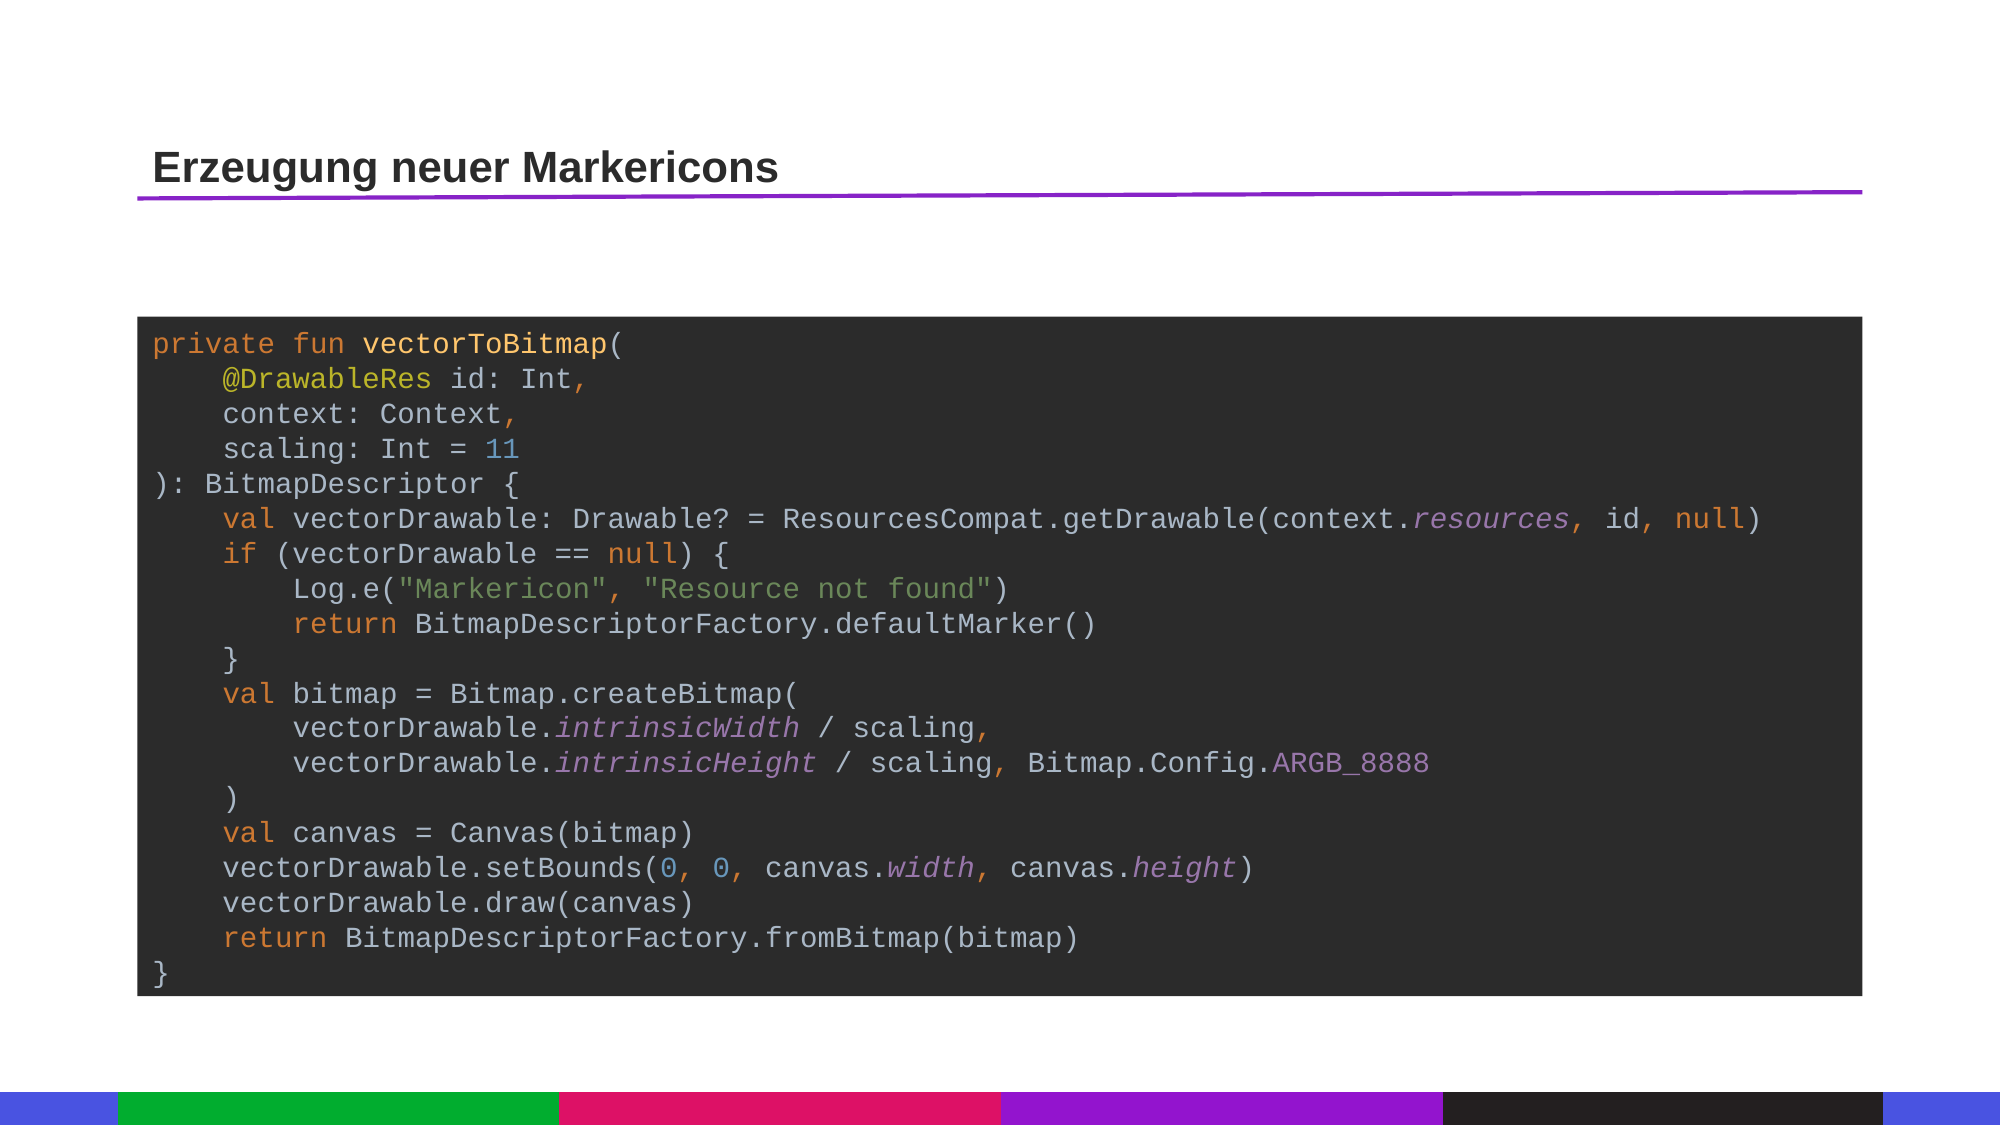

# Erzeugung neuer Markericons
private fun vectorToBitmap(
    @DrawableRes id: Int,
    context: Context,
    scaling: Int = 11
): BitmapDescriptor {
    val vectorDrawable: Drawable? = ResourcesCompat.getDrawable(context.resources, id, null)
    if (vectorDrawable == null) {
        Log.e("Markericon", "Resource not found")
        return BitmapDescriptorFactory.defaultMarker()
    }
    val bitmap = Bitmap.createBitmap(
        vectorDrawable.intrinsicWidth / scaling,
        vectorDrawable.intrinsicHeight / scaling, Bitmap.Config.ARGB_8888
    )
    val canvas = Canvas(bitmap)
    vectorDrawable.setBounds(0, 0, canvas.width, canvas.height)
    vectorDrawable.draw(canvas)
    return BitmapDescriptorFactory.fromBitmap(bitmap)
}